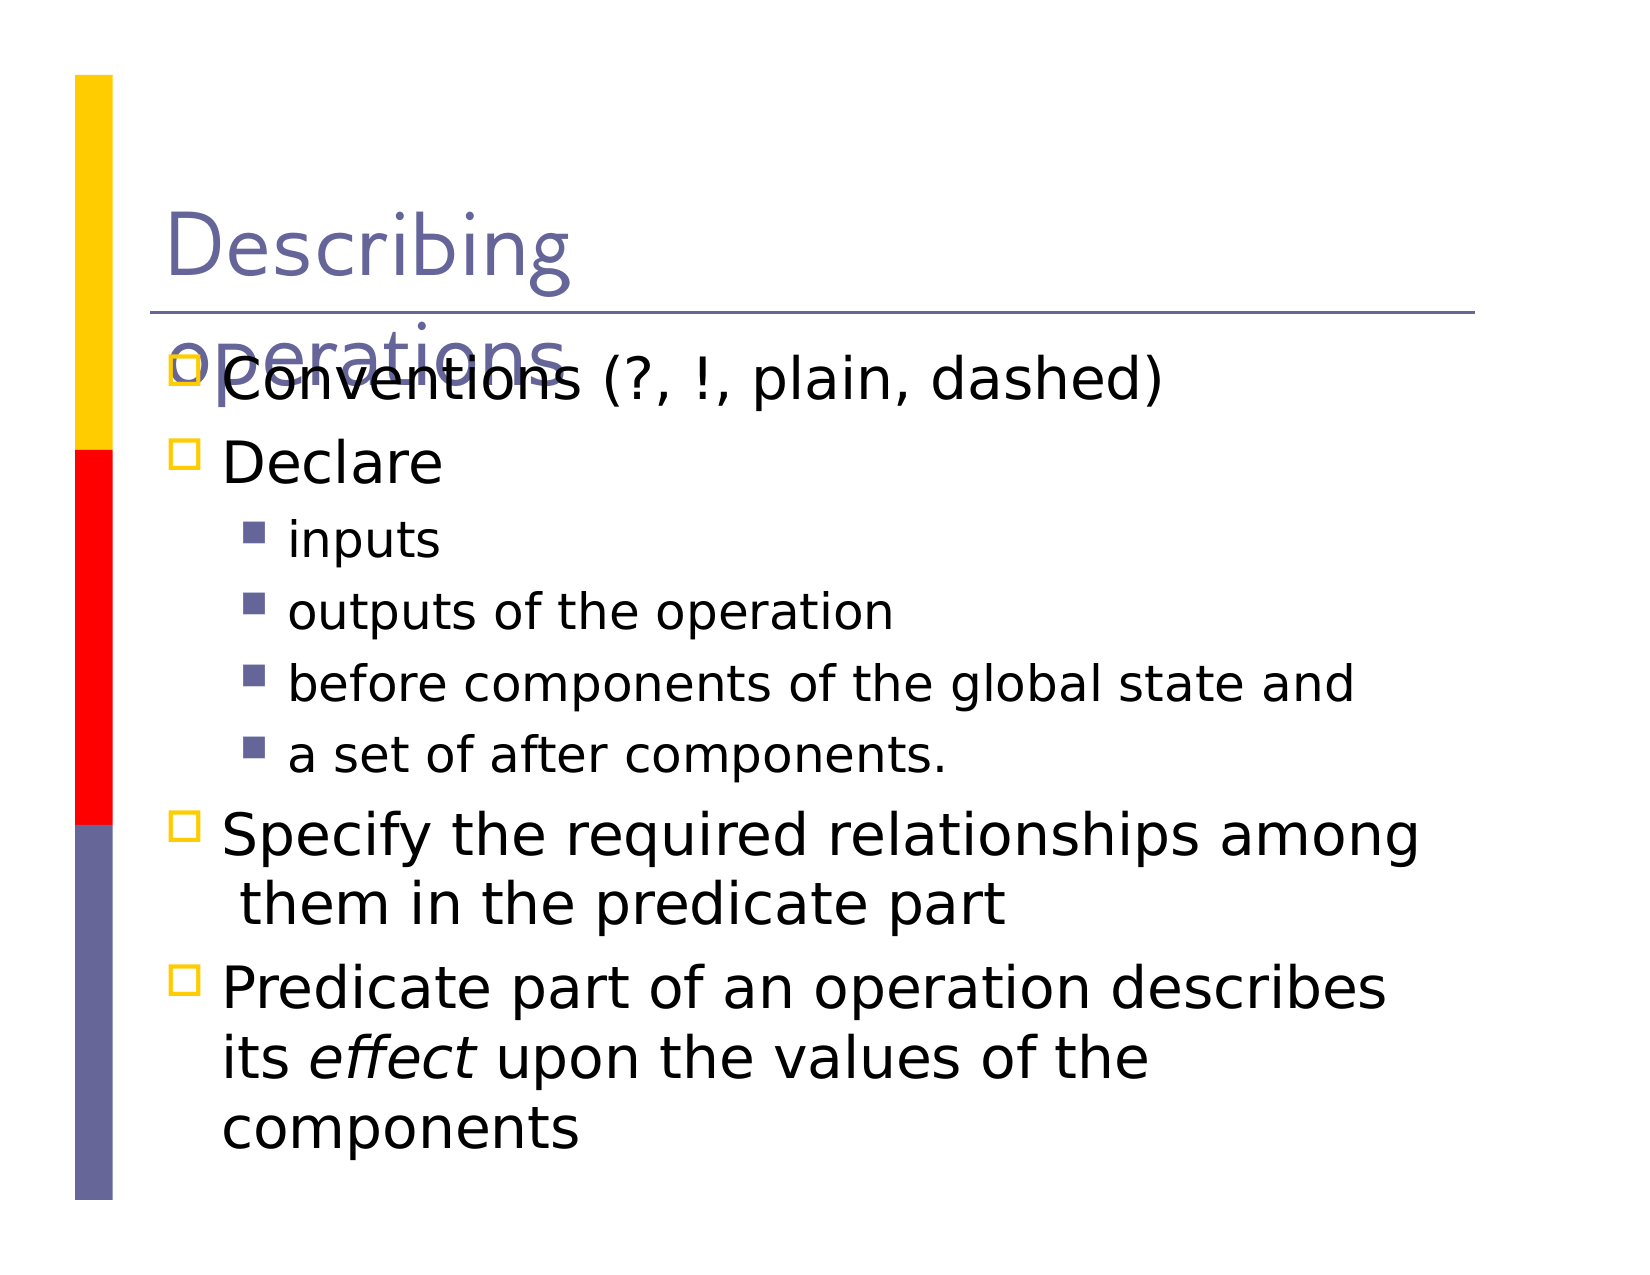

# Describing operations
Conventions (?, !, plain, dashed)
Declare
inputs
outputs of the operation
before components of the global state and
a set of after components.
Specify the required relationships among  them in the predicate part
Predicate part of an operation describes its effect upon the values of the components